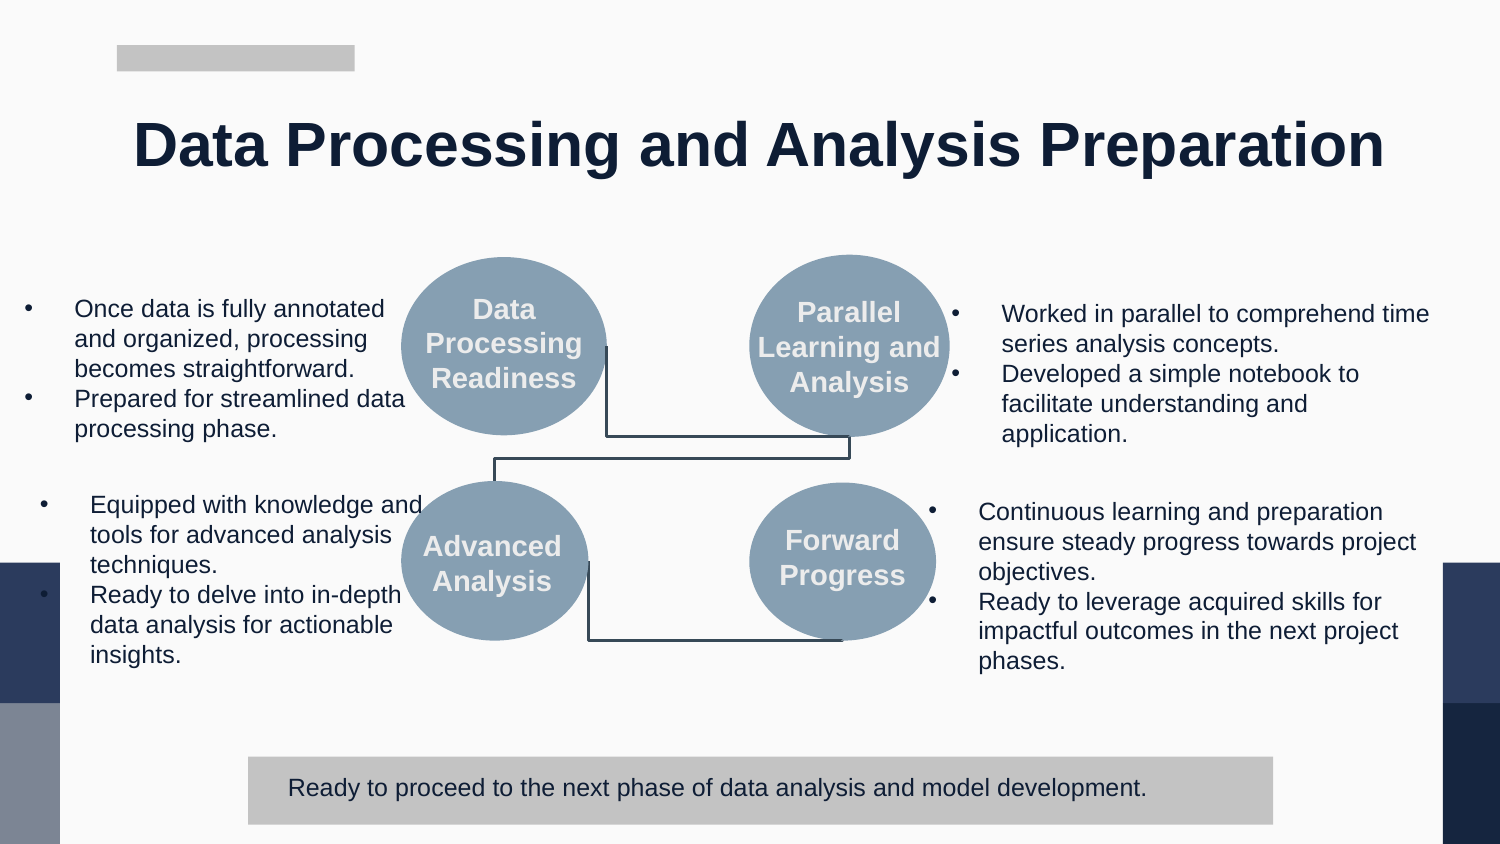

# Data Processing and Analysis Preparation

Once data is fully annotated and organized, processing becomes straightforward.
Prepared for streamlined data processing phase.
Data Processing Readiness
Worked in parallel to comprehend time series analysis concepts.
Developed a simple notebook to facilitate understanding and application.
Parallel Learning and Analysis
Equipped with knowledge and tools for advanced analysis techniques.
Ready to delve into in-depth data analysis for actionable insights.
Continuous learning and preparation ensure steady progress towards project objectives.
Ready to leverage acquired skills for impactful outcomes in the next project phases.
Forward Progress
Advanced Analysis
Ready to proceed to the next phase of data analysis and model development.